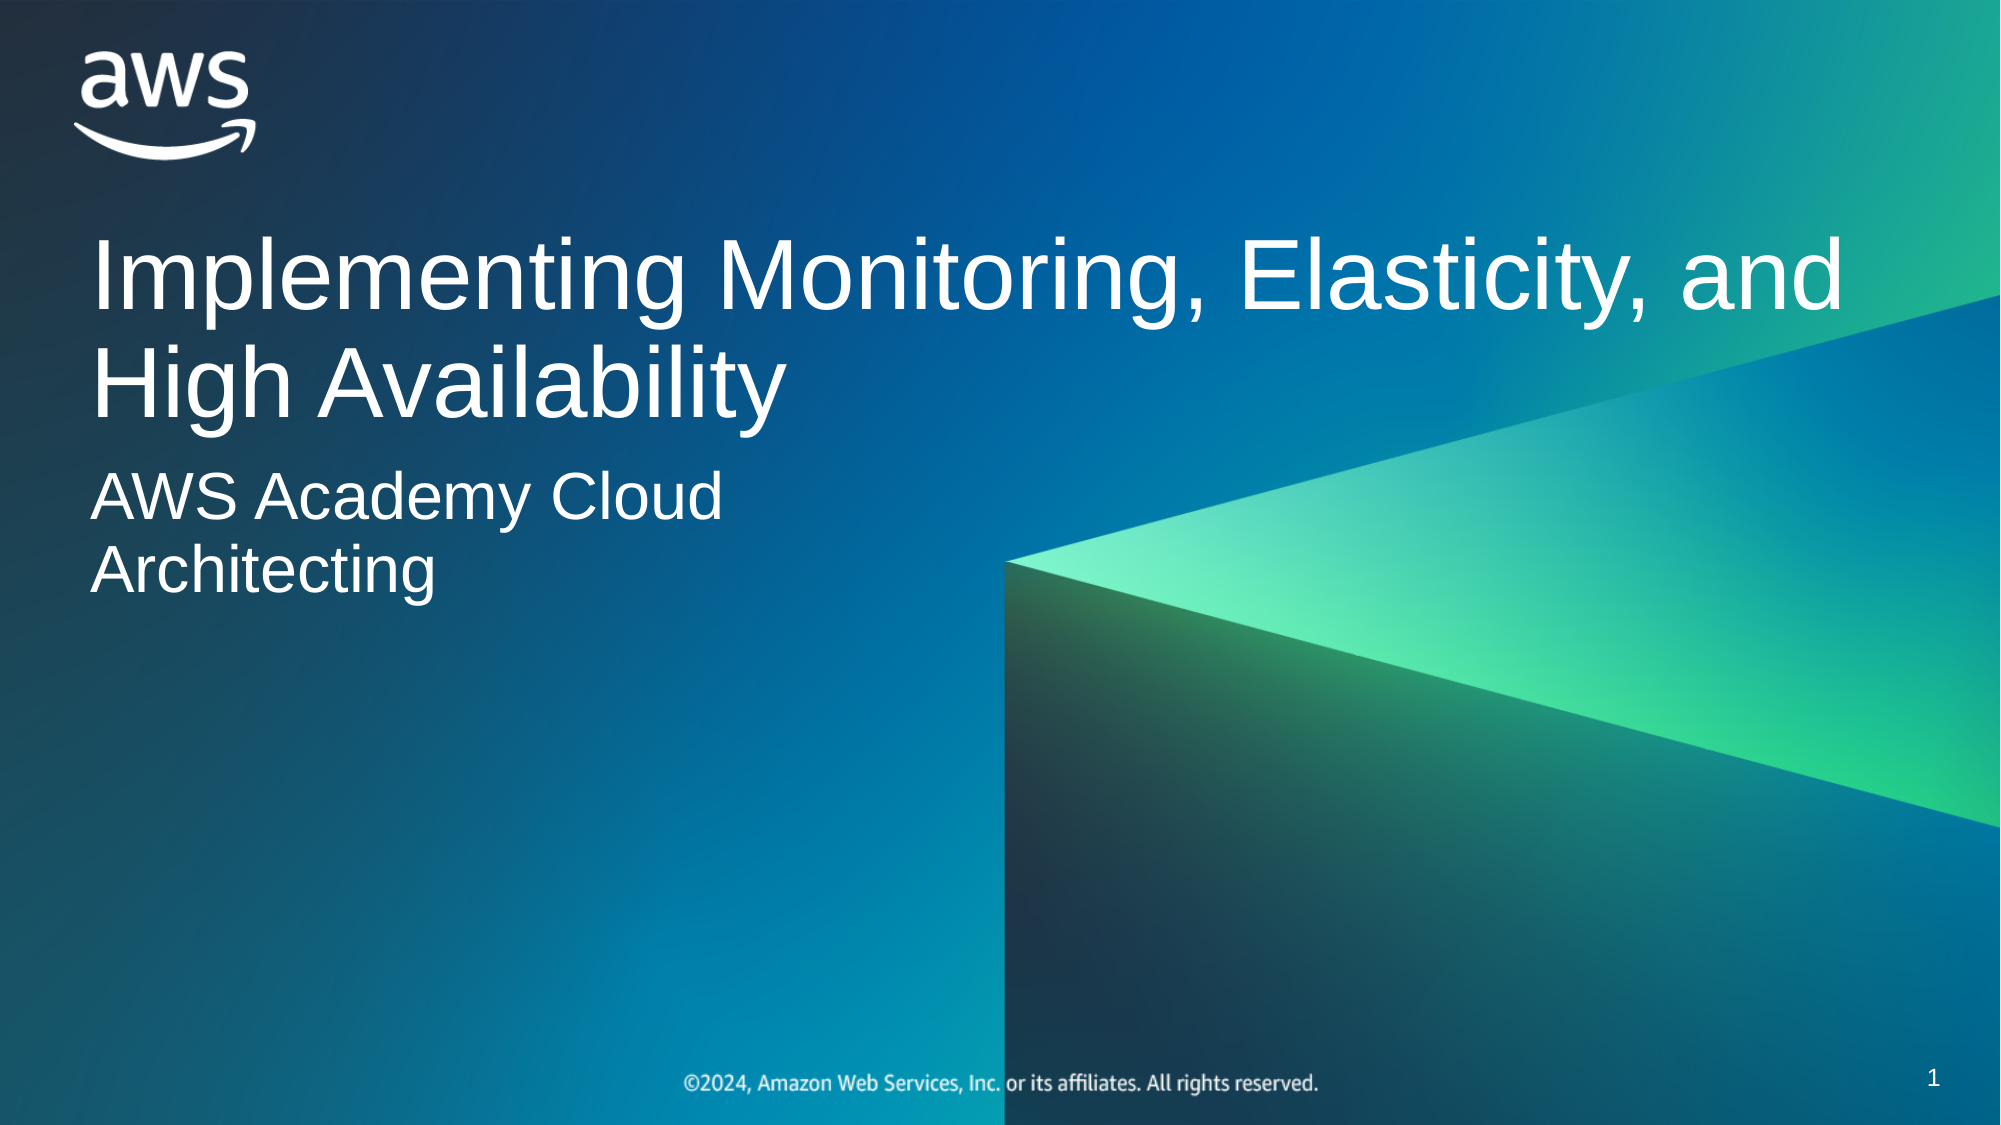

# Implementing Monitoring, Elasticity, and High Availability
AWS Academy Cloud Architecting
1